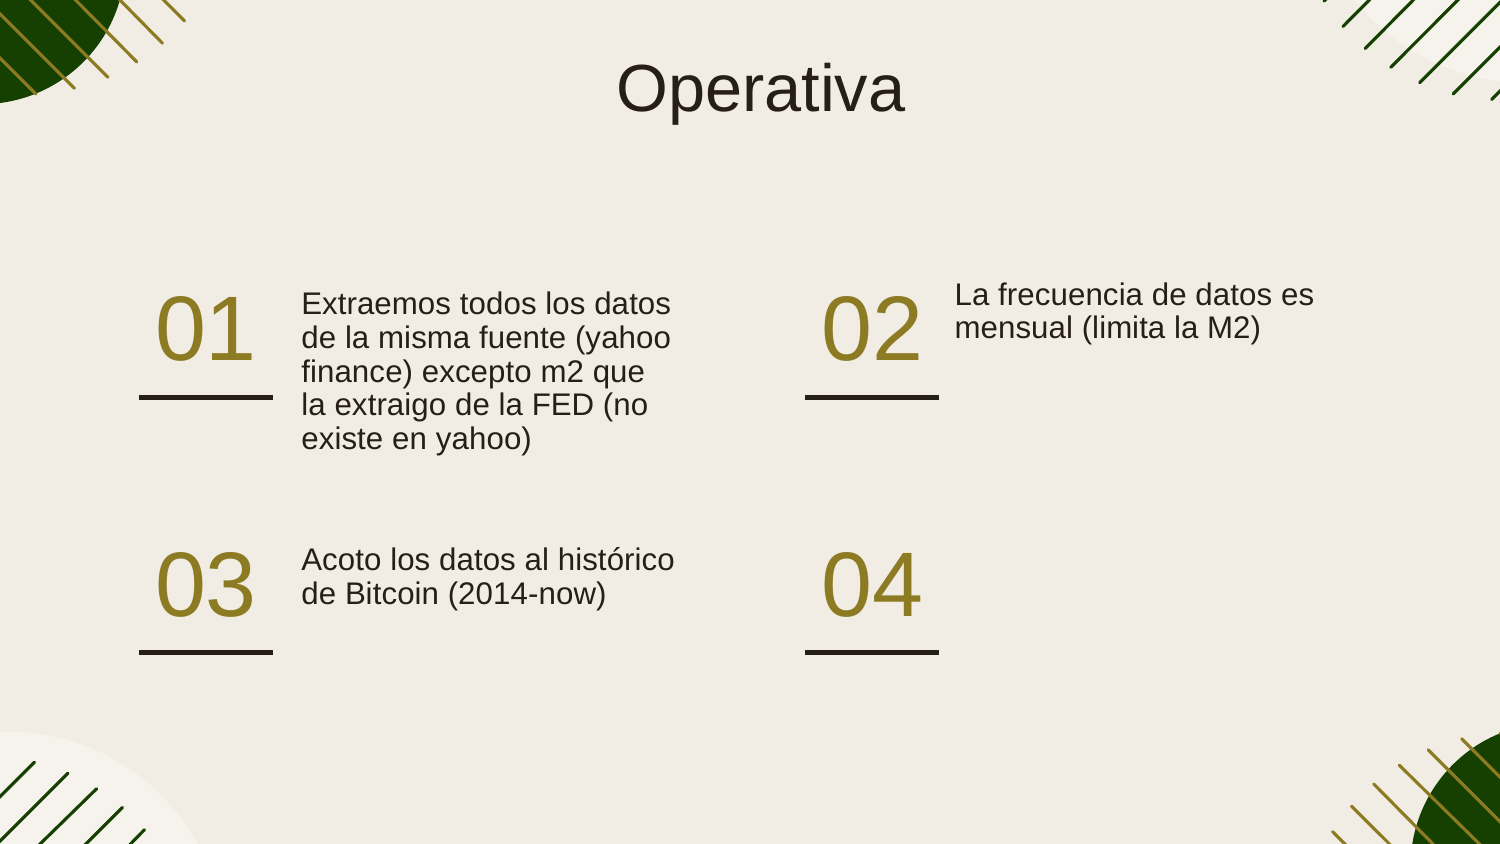

# Operativa
La frecuencia de datos es mensual (limita la M2)
Extraemos todos los datos de la misma fuente (yahoo finance) excepto m2 que la extraigo de la FED (no existe en yahoo)
01
02
03
Acoto los datos al histórico de Bitcoin (2014-now)
04